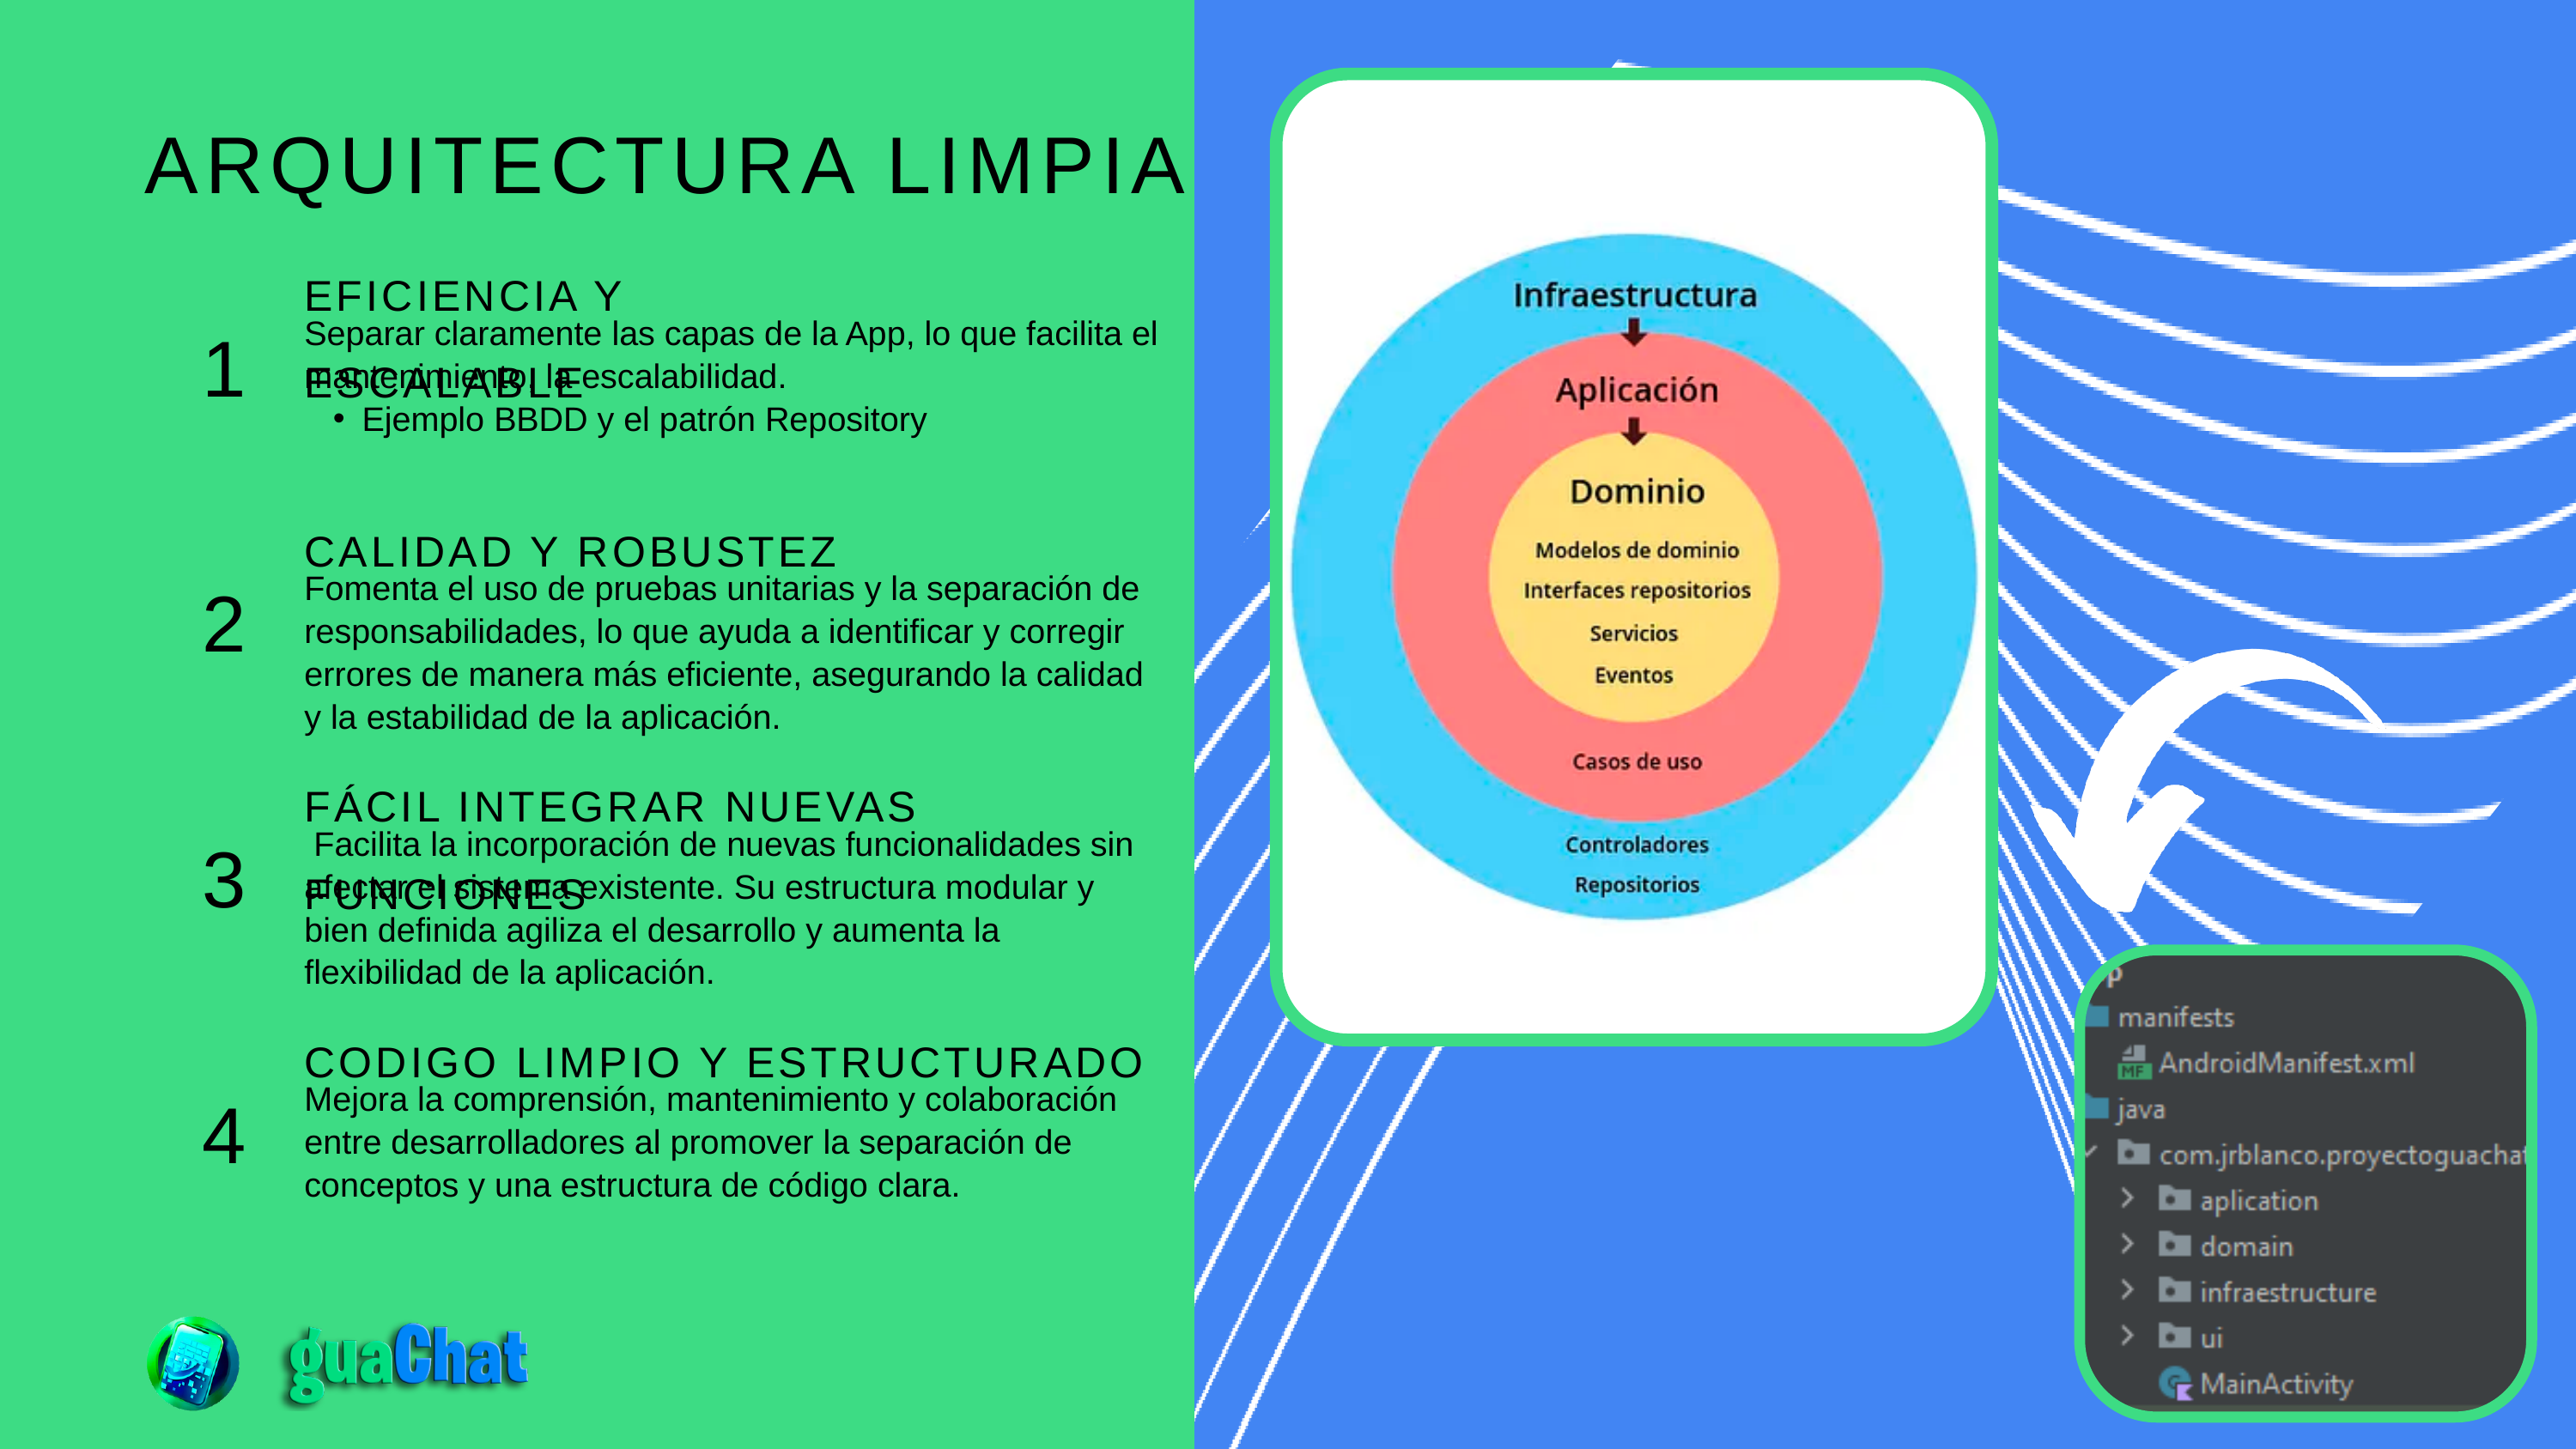

ARQUITECTURA LIMPIA

EFICIENCIA Y ESCALABLE
1
Separar claramente las capas de la App, lo que facilita el mantenimiento, la escalabilidad.
Ejemplo BBDD y el patrón Repository
CALIDAD Y ROBUSTEZ
2
Fomenta el uso de pruebas unitarias y la separación de responsabilidades, lo que ayuda a identificar y corregir errores de manera más eficiente, asegurando la calidad y la estabilidad de la aplicación.

FÁCIL INTEGRAR NUEVAS FUNCIONES
3
 Facilita la incorporación de nuevas funcionalidades sin afectar el sistema existente. Su estructura modular y bien definida agiliza el desarrollo y aumenta la flexibilidad de la aplicación.

CODIGO LIMPIO Y ESTRUCTURADO
4
Mejora la comprensión, mantenimiento y colaboración entre desarrolladores al promover la separación de conceptos y una estructura de código clara.